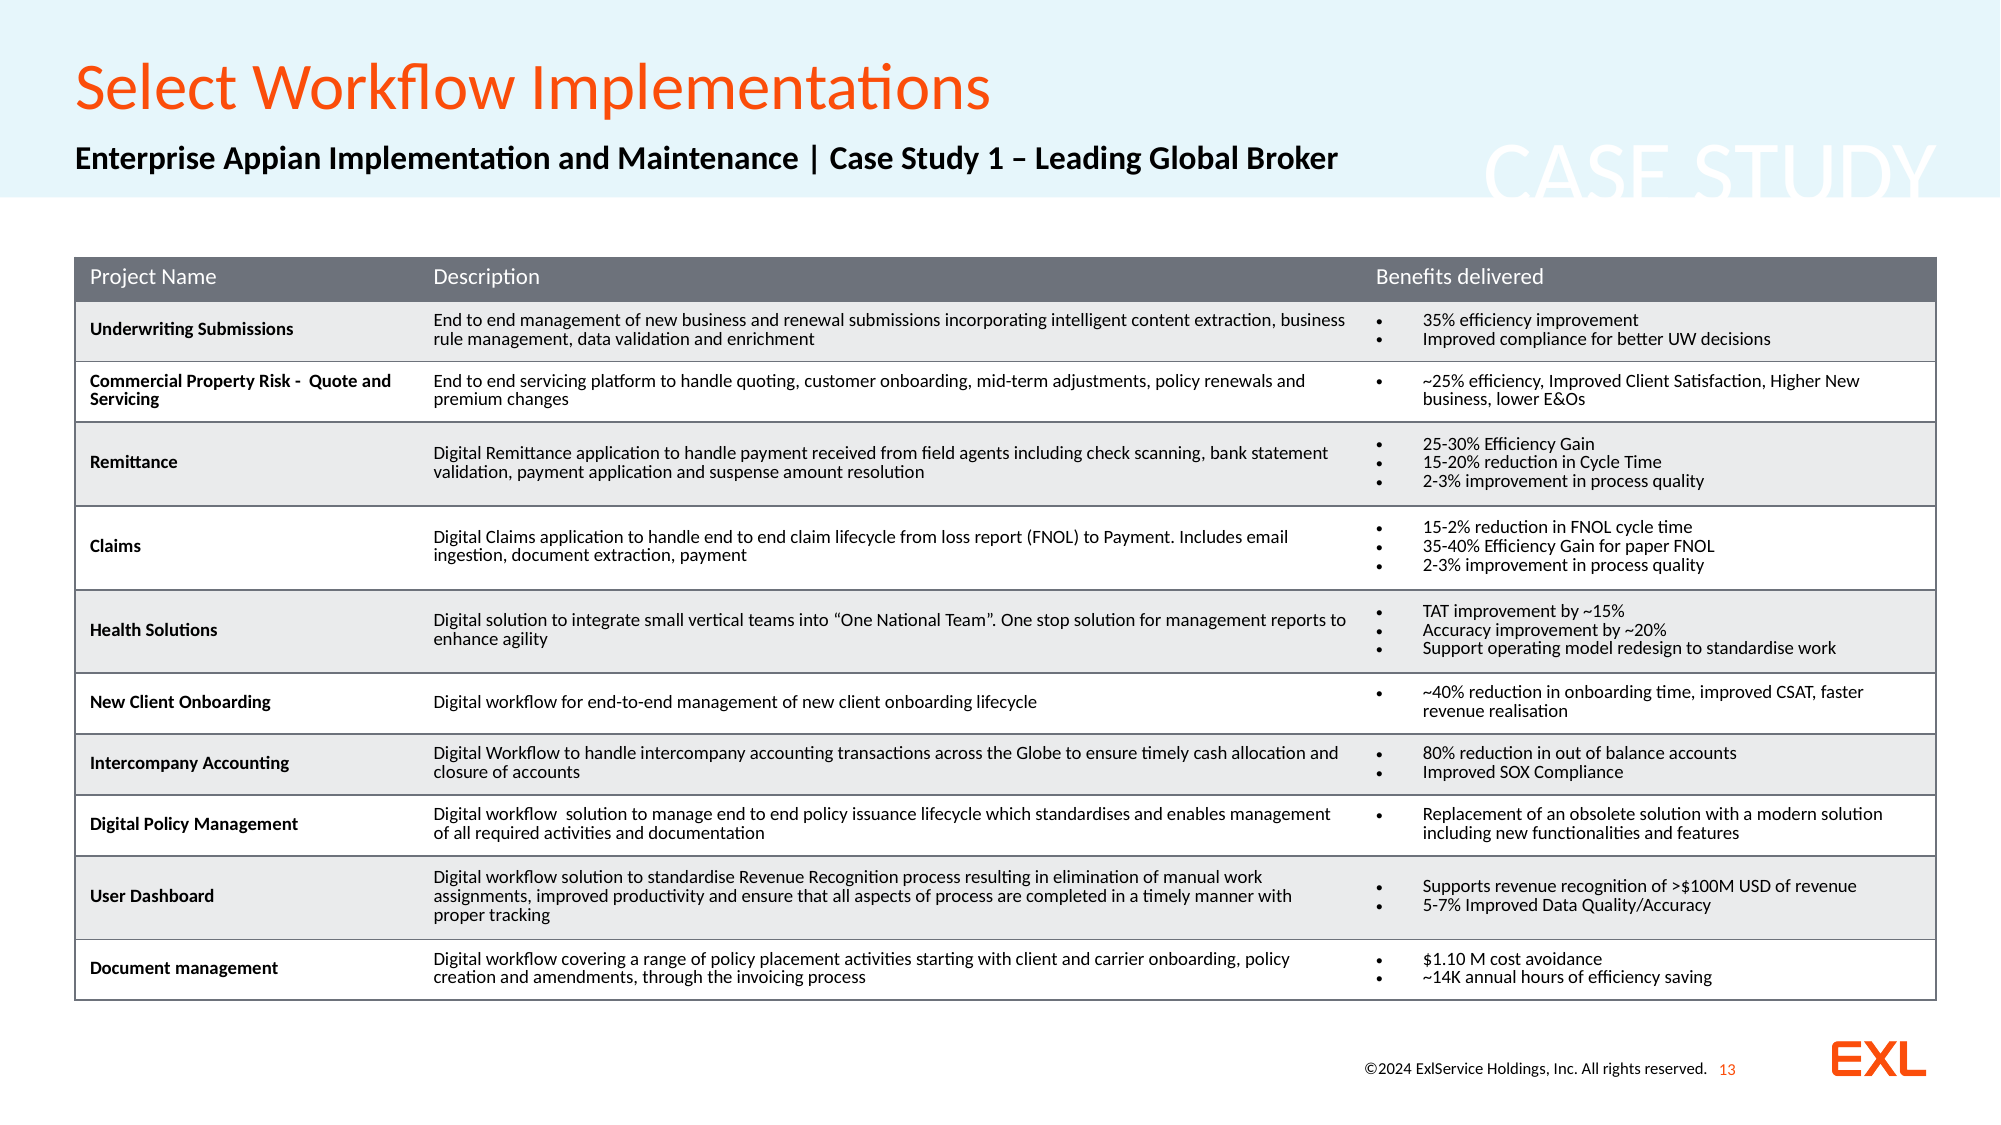

Select Workflow Implementations
Enterprise Appian Implementation and Maintenance | Case Study 1 – Leading Global Broker
| Project Name | Description | Benefits delivered |
| --- | --- | --- |
| Underwriting Submissions | End to end management of new business and renewal submissions incorporating intelligent content extraction, business rule management, data validation and enrichment | 35% efficiency improvement Improved compliance for better UW decisions |
| Commercial Property Risk - Quote and Servicing | End to end servicing platform to handle quoting, customer onboarding, mid-term adjustments, policy renewals and premium changes | ~25% efficiency, Improved Client Satisfaction, Higher New business, lower E&Os |
| Remittance | Digital Remittance application to handle payment received from field agents including check scanning, bank statement validation, payment application and suspense amount resolution | 25-30% Efficiency Gain 15-20% reduction in Cycle Time 2-3% improvement in process quality |
| Claims | Digital Claims application to handle end to end claim lifecycle from loss report (FNOL) to Payment. Includes email ingestion, document extraction, payment | 15-2% reduction in FNOL cycle time 35-40% Efficiency Gain for paper FNOL 2-3% improvement in process quality |
| Health Solutions | Digital solution to integrate small vertical teams into “One National Team”. One stop solution for management reports to enhance agility | TAT improvement by ~15%​ Accuracy improvement by ~20% Support operating model redesign to standardise work​ |
| New Client Onboarding | Digital workflow for end-to-end management of new client onboarding lifecycle | ~40% reduction in onboarding time, improved CSAT, faster revenue realisation |
| Intercompany Accounting | Digital Workflow to handle intercompany accounting transactions across the Globe to ensure timely cash allocation and closure of accounts | 80% reduction in out of balance accounts Improved SOX Compliance |
| Digital Policy Management | Digital workflow solution to manage end to end policy issuance lifecycle which standardises and enables management of all required activities and documentation | Replacement of an obsolete solution with a modern solution including new functionalities and features |
| User Dashboard | Digital workflow solution to standardise Revenue Recognition process resulting in elimination of manual work assignments, improved productivity and ensure that all aspects of process are completed in a timely manner with proper tracking | Supports revenue recognition of >$100M USD of revenue 5-7% Improved Data Quality/Accuracy |
| Document management | Digital workflow covering a range of policy placement activities starting with client and carrier onboarding, policy creation and amendments, through the invoicing process | $1.10 M cost avoidance ~14K annual hours of efficiency saving |